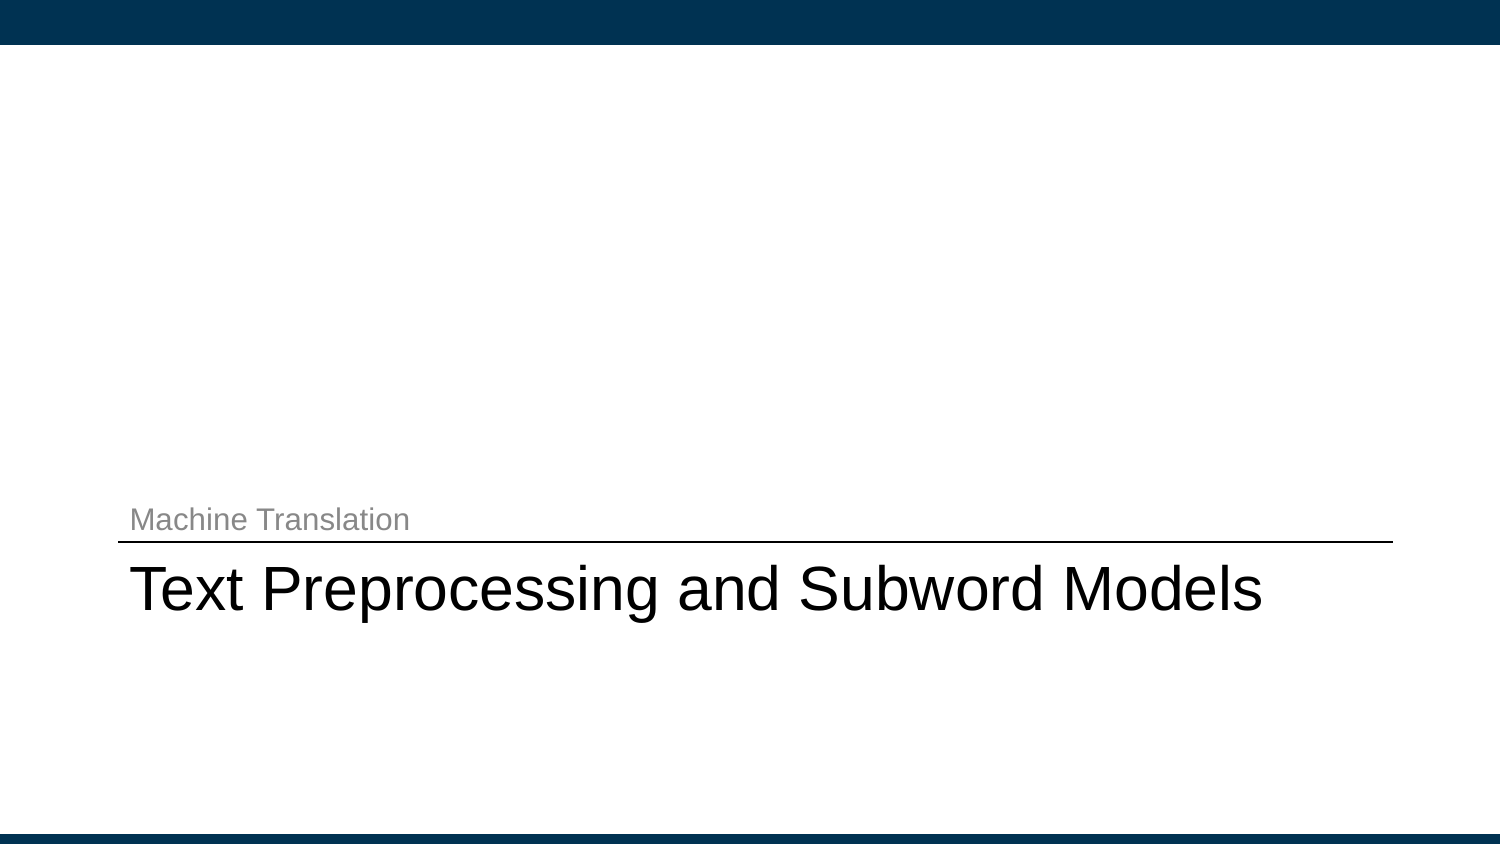

Machine Translation
# Text Preprocessing and Subword Models